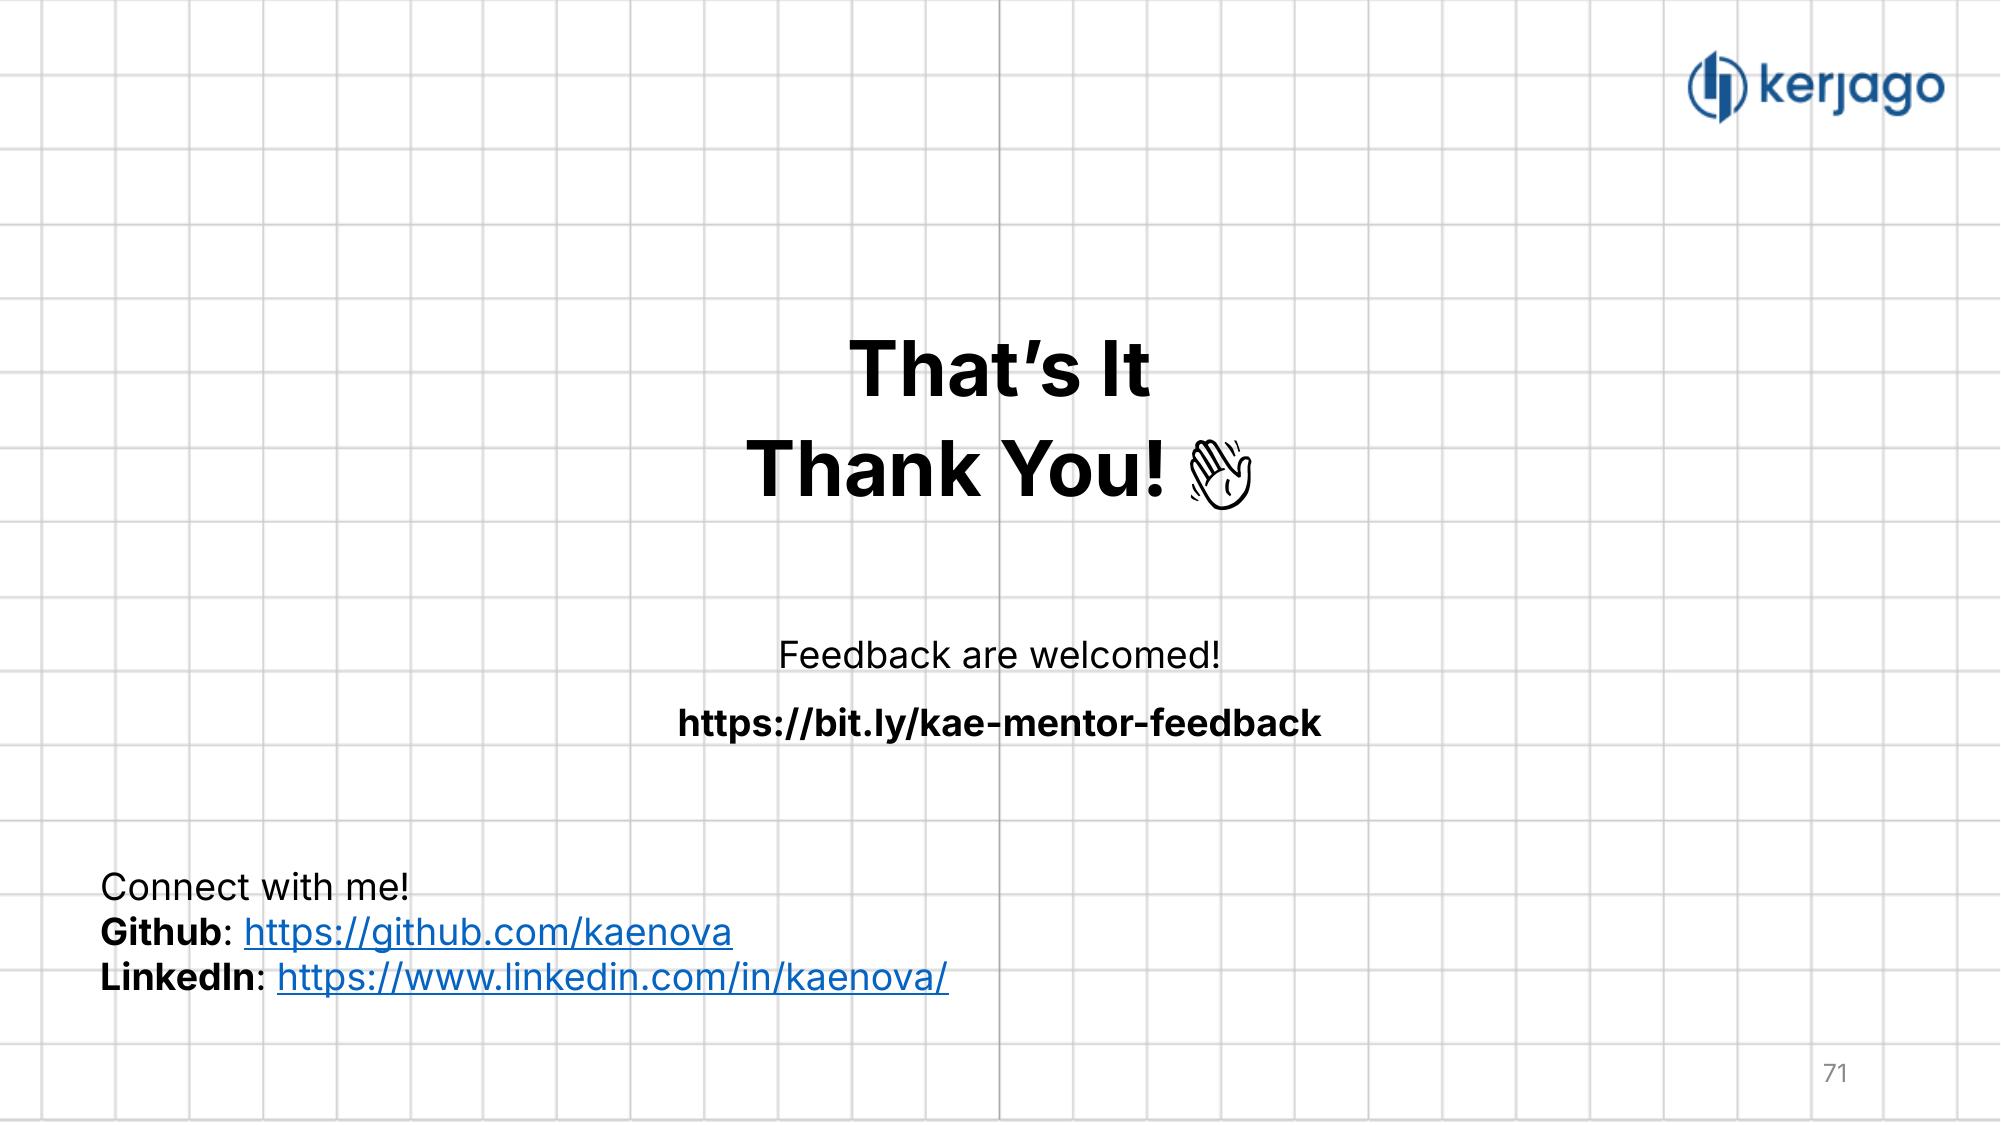

That’s It
Thank You! 👋
Feedback are welcomed!
https://bit.ly/kae-mentor-feedback
Connect with me!
Github: https://github.com/kaenova
LinkedIn: https://www.linkedin.com/in/kaenova/

71